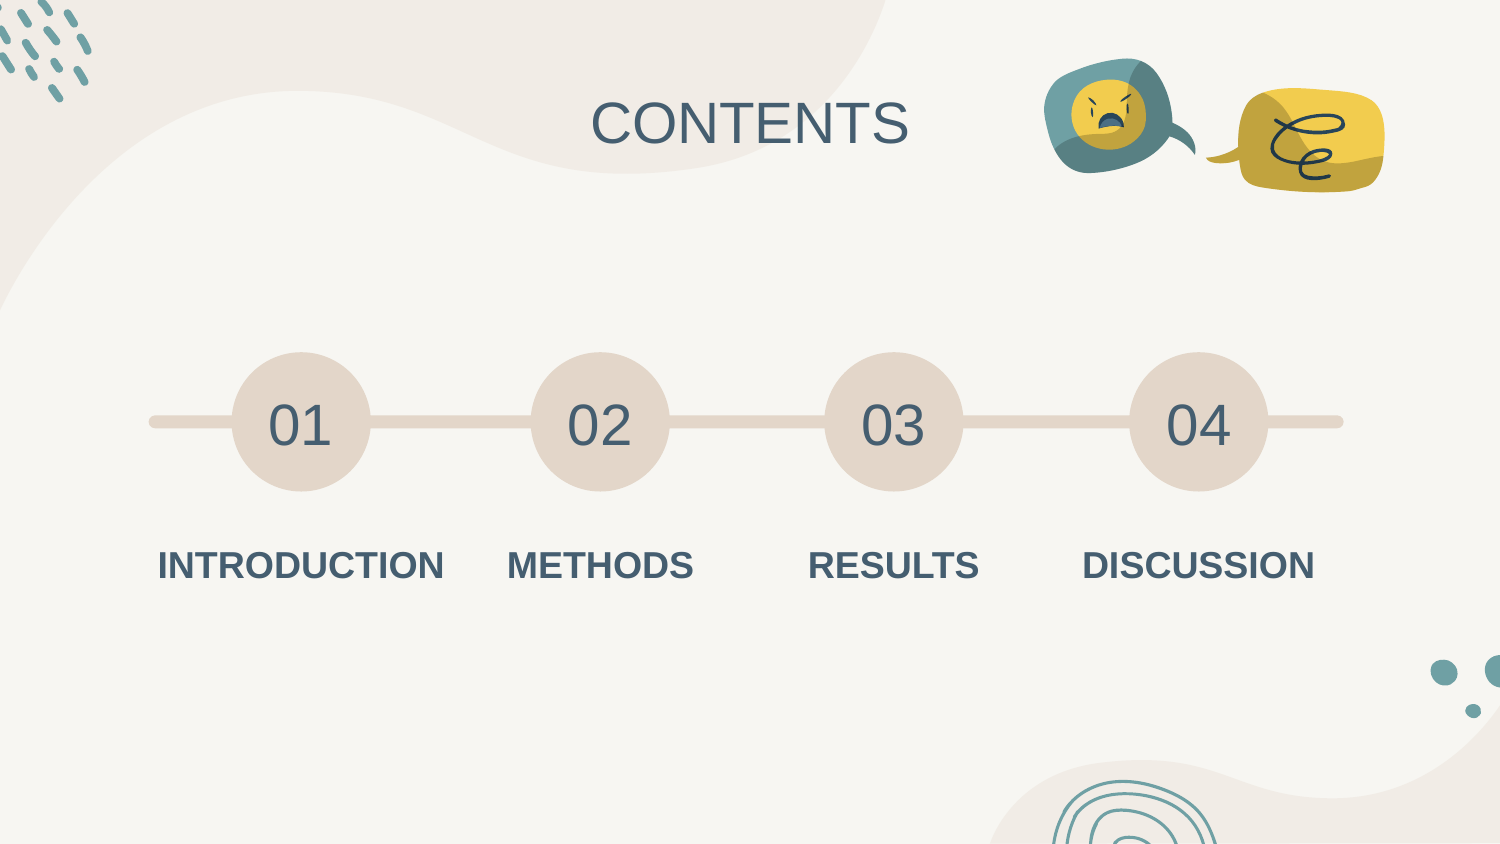

# CONTENTS

01
02
03
04

DISCUSSION
INTRODUCTION
METHODS
RESULTS